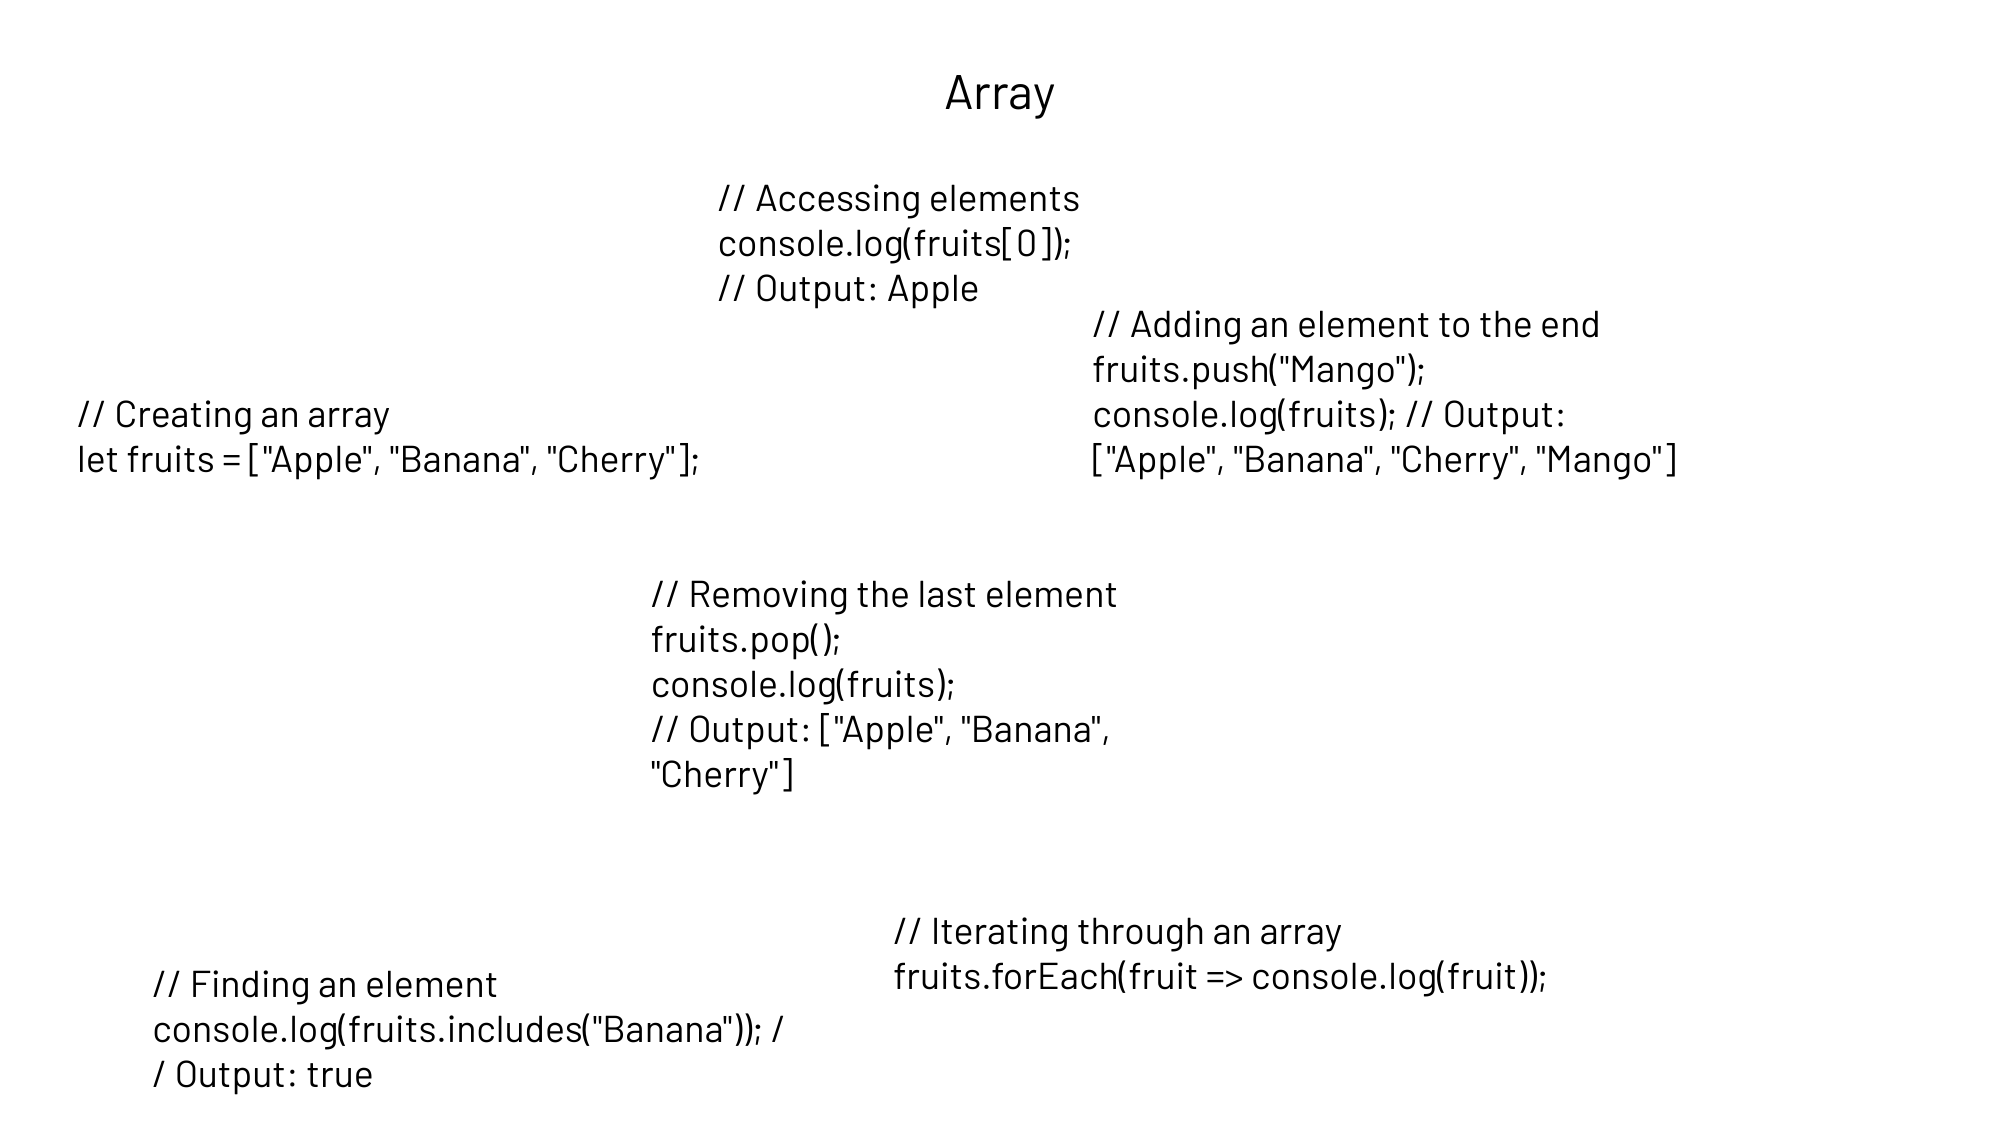

# Array
// Accessing elements
console.log(fruits[0]); // Output: Apple
// Adding an element to the end
fruits.push("Mango");
console.log(fruits); // Output: ["Apple", "Banana", "Cherry", "Mango"]
// Creating an array
let fruits = ["Apple", "Banana", "Cherry"];
// Removing the last element
fruits.pop();
console.log(fruits);
// Output: ["Apple", "Banana", "Cherry"]
// Iterating through an array
fruits.forEach(fruit => console.log(fruit));
// Finding an element
console.log(fruits.includes("Banana")); // Output: true